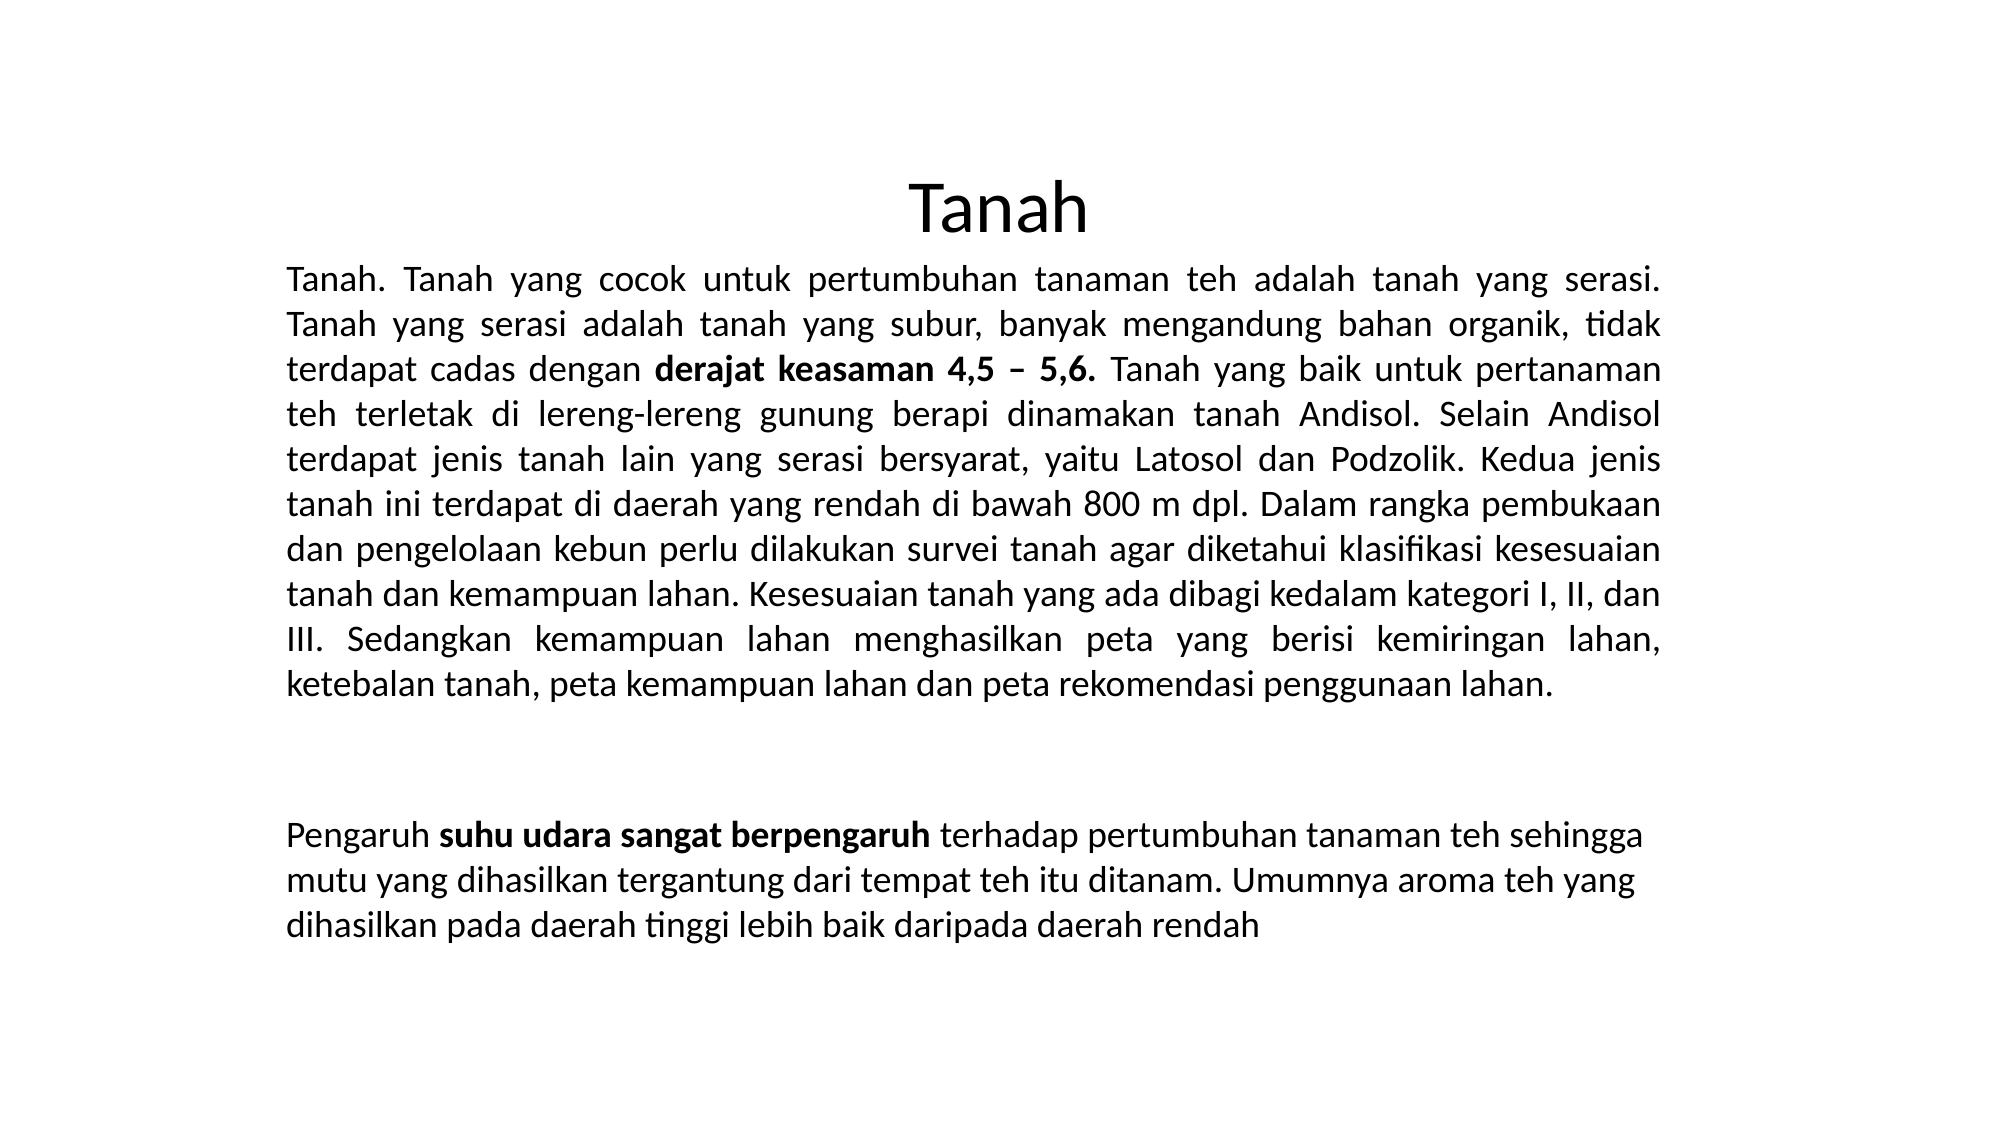

Tanah
Tanah. Tanah yang cocok untuk pertumbuhan tanaman teh adalah tanah yang serasi. Tanah yang serasi adalah tanah yang subur, banyak mengandung bahan organik, tidak terdapat cadas dengan derajat keasaman 4,5 – 5,6. Tanah yang baik untuk pertanaman teh terletak di lereng-lereng gunung berapi dinamakan tanah Andisol. Selain Andisol terdapat jenis tanah lain yang serasi bersyarat, yaitu Latosol dan Podzolik. Kedua jenis tanah ini terdapat di daerah yang rendah di bawah 800 m dpl. Dalam rangka pembukaan dan pengelolaan kebun perlu dilakukan survei tanah agar diketahui klasifikasi kesesuaian tanah dan kemampuan lahan. Kesesuaian tanah yang ada dibagi kedalam kategori I, II, dan III. Sedangkan kemampuan lahan menghasilkan peta yang berisi kemiringan lahan, ketebalan tanah, peta kemampuan lahan dan peta rekomendasi penggunaan lahan.
Pengaruh suhu udara sangat berpengaruh terhadap pertumbuhan tanaman teh sehingga mutu yang dihasilkan tergantung dari tempat teh itu ditanam. Umumnya aroma teh yang dihasilkan pada daerah tinggi lebih baik daripada daerah rendah